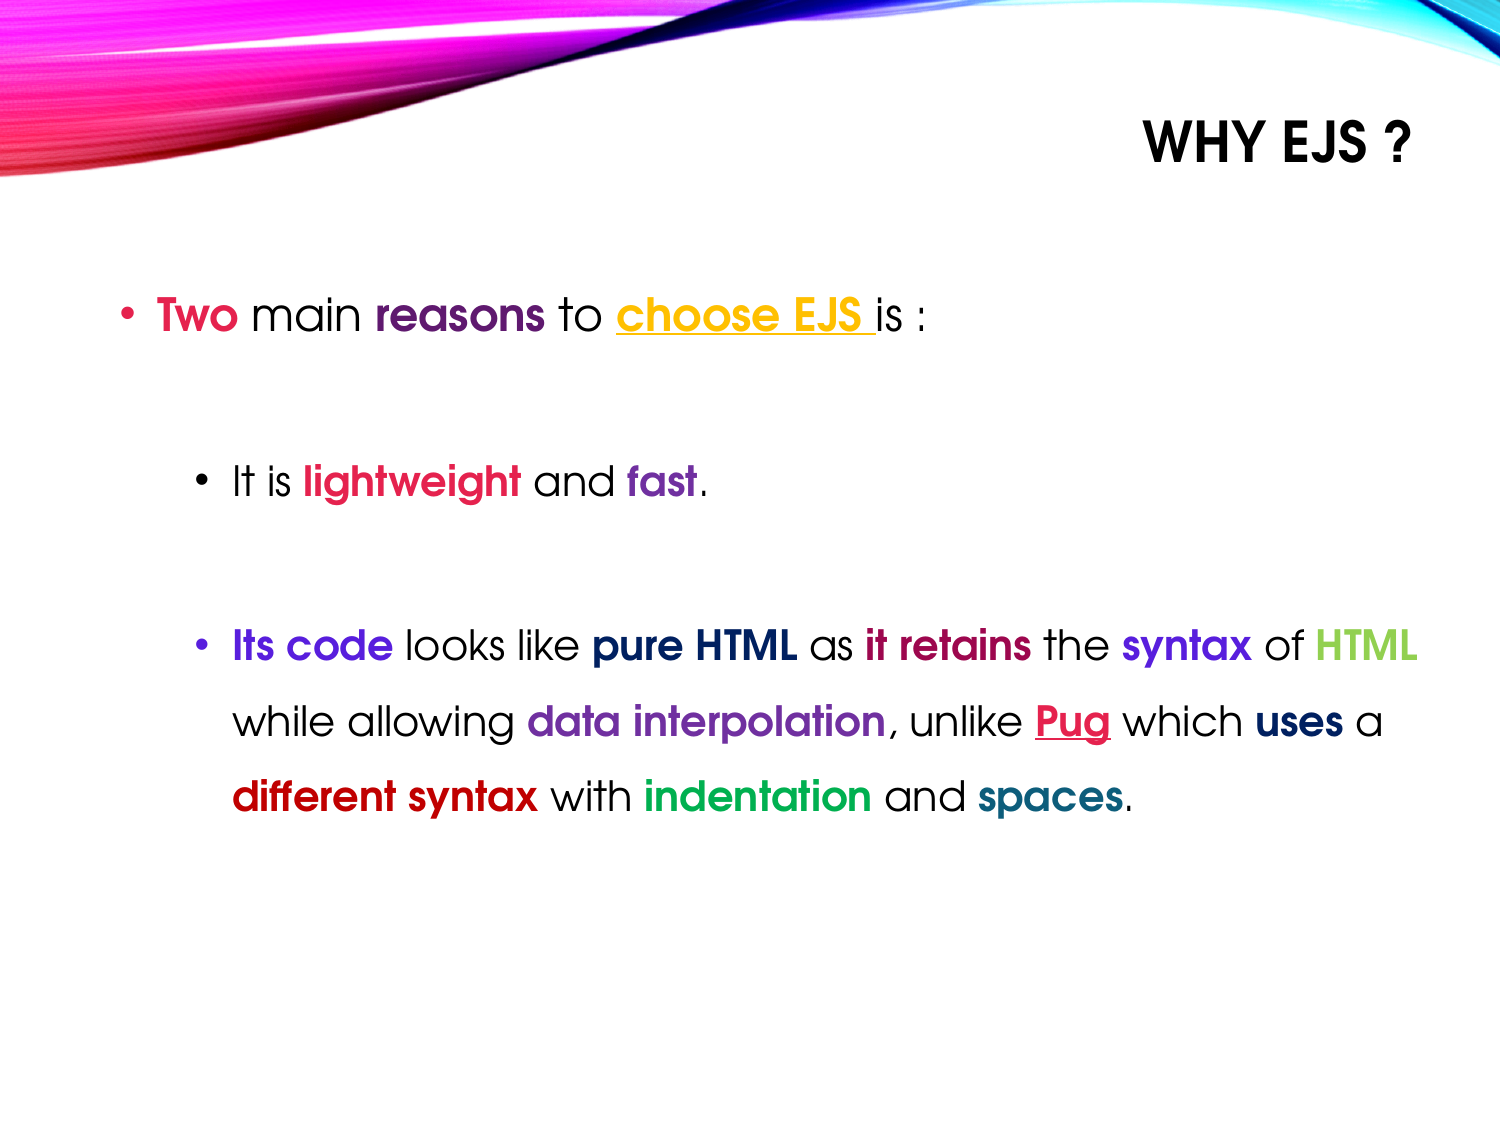

# why EJS ?
Two main reasons to choose EJS is :

It is lightweight and fast.

Its code looks like pure HTML as it retains the syntax of HTML while allowing data interpolation, unlike Pug which uses a different syntax with indentation and spaces.